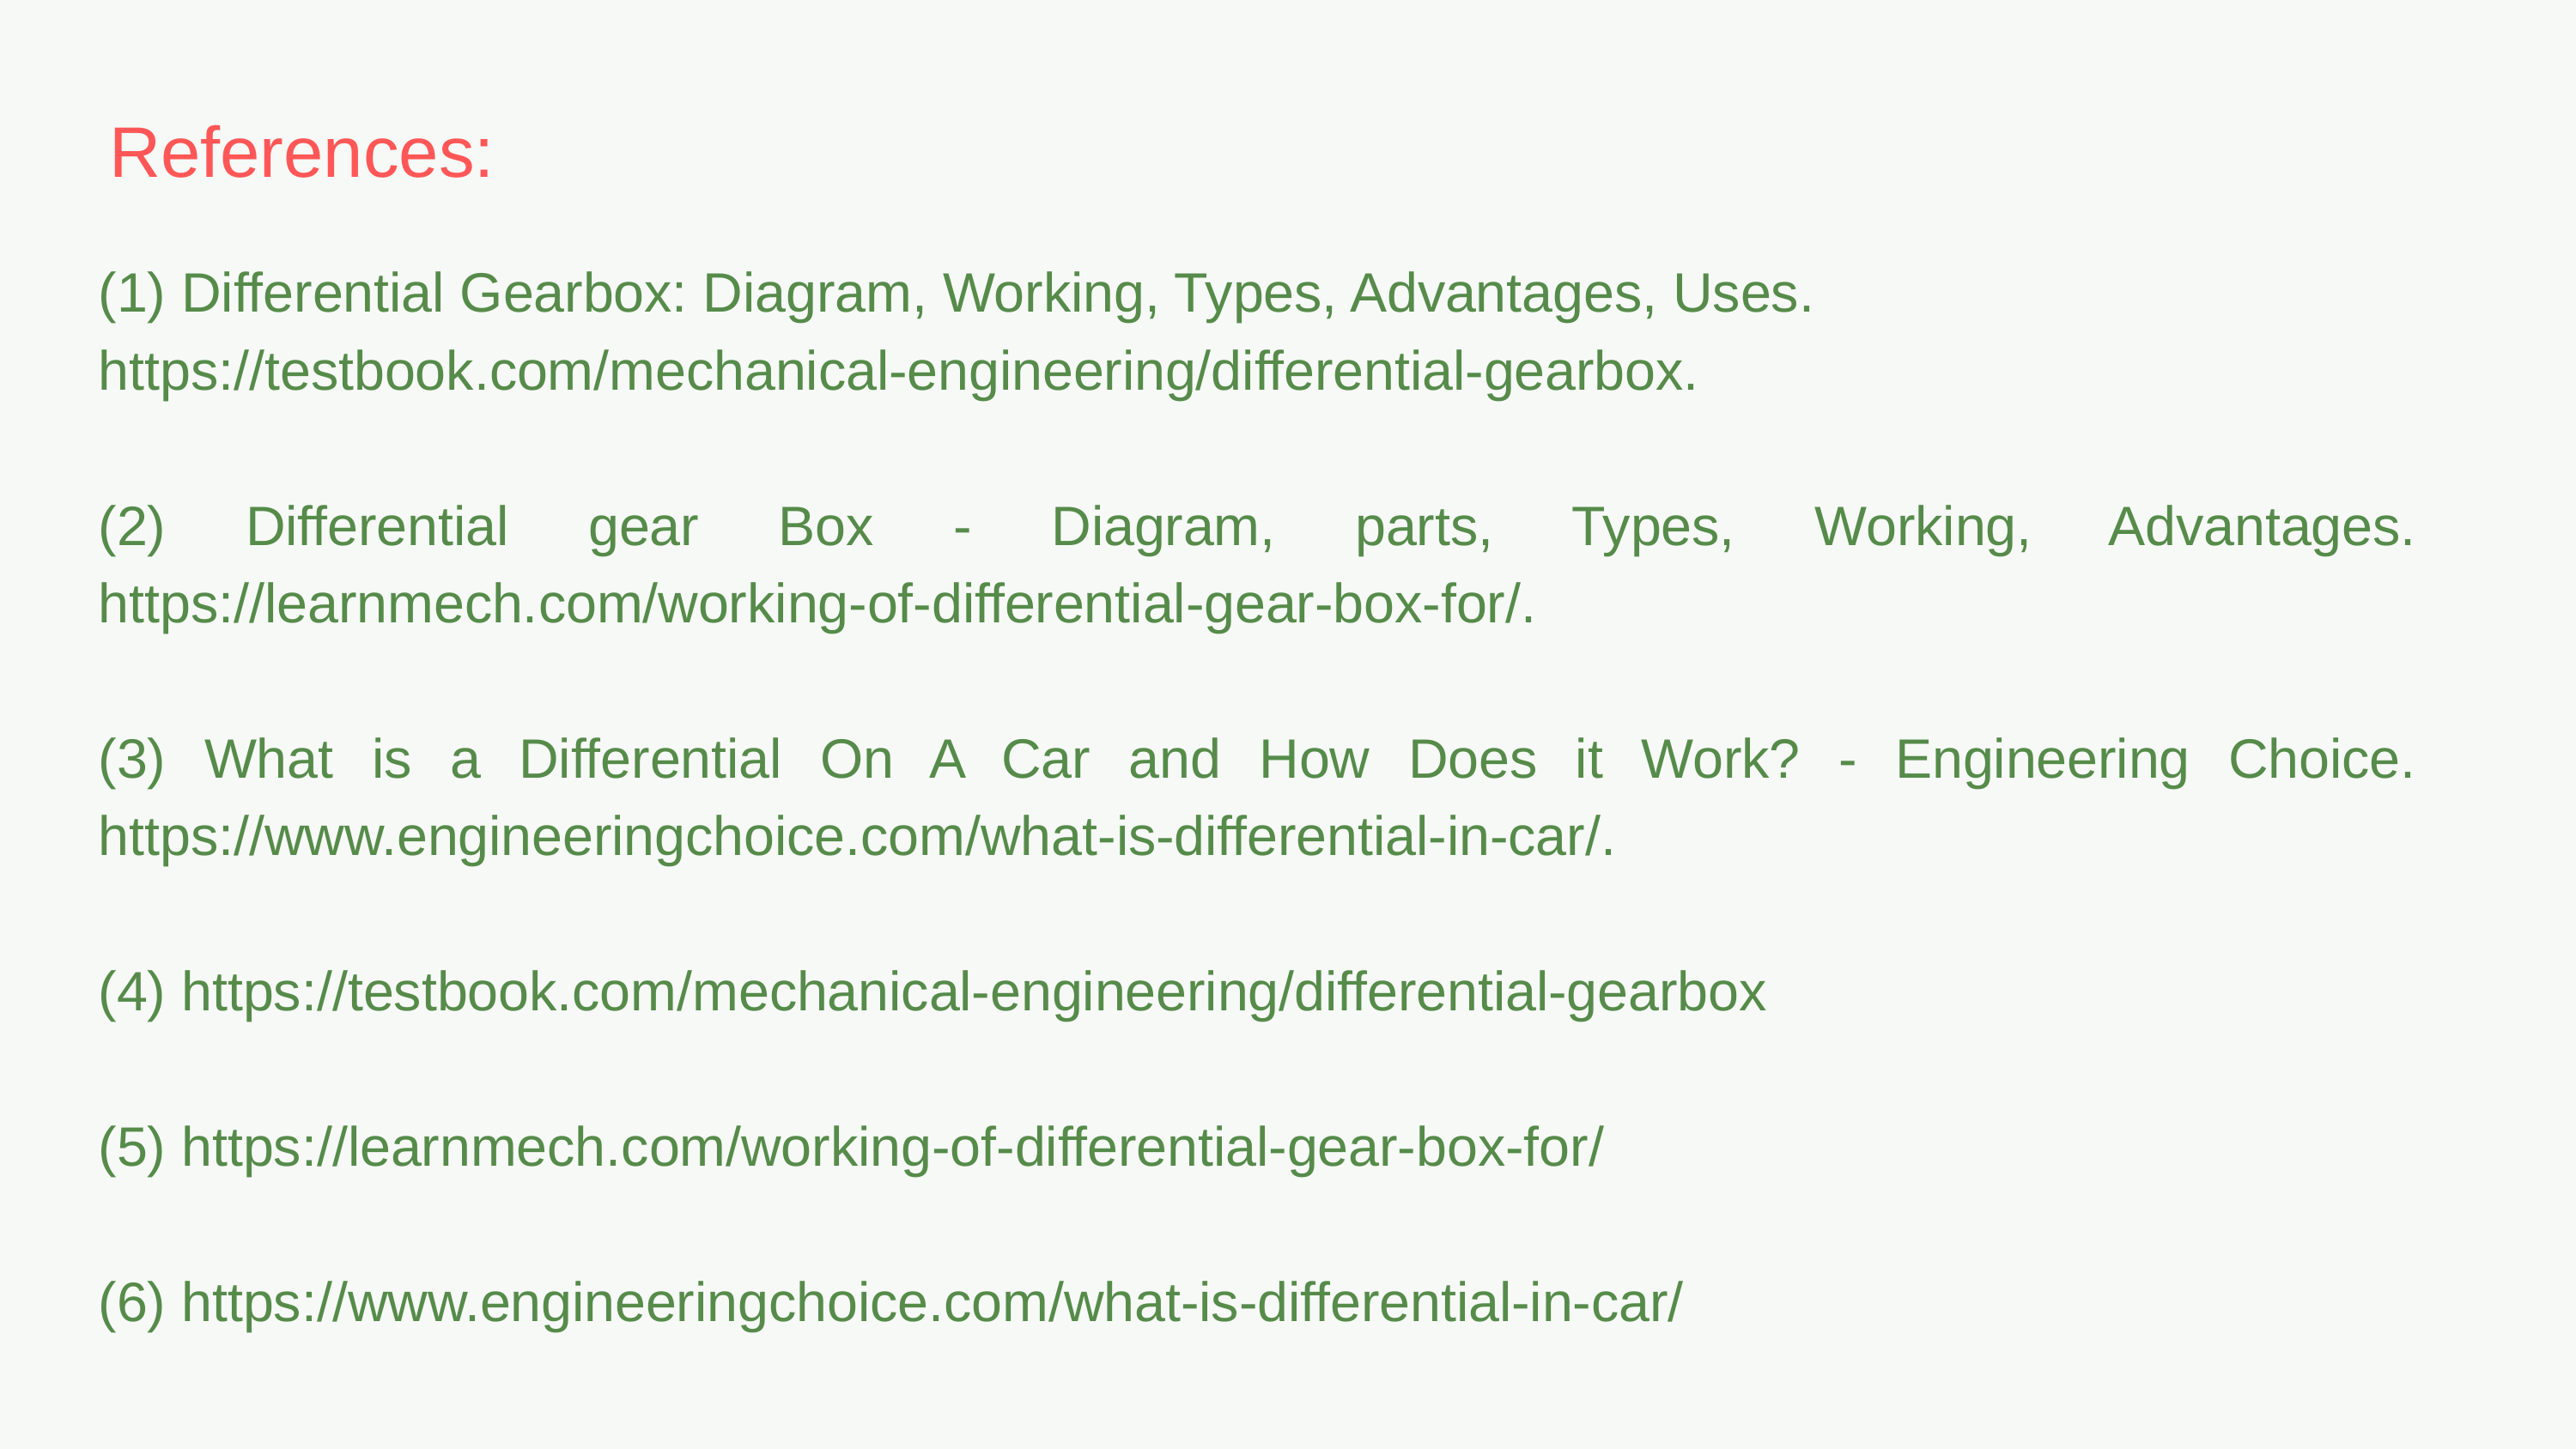

References:
(1) Differential Gearbox: Diagram, Working, Types, Advantages, Uses. https://testbook.com/mechanical-engineering/differential-gearbox.

(2) Differential gear Box - Diagram, parts, Types, Working, Advantages. https://learnmech.com/working-of-differential-gear-box-for/.

(3) What is a Differential On A Car and How Does it Work? - Engineering Choice. https://www.engineeringchoice.com/what-is-differential-in-car/.

(4) https://testbook.com/mechanical-engineering/differential-gearbox

(5) https://learnmech.com/working-of-differential-gear-box-for/

(6) https://www.engineeringchoice.com/what-is-differential-in-car/